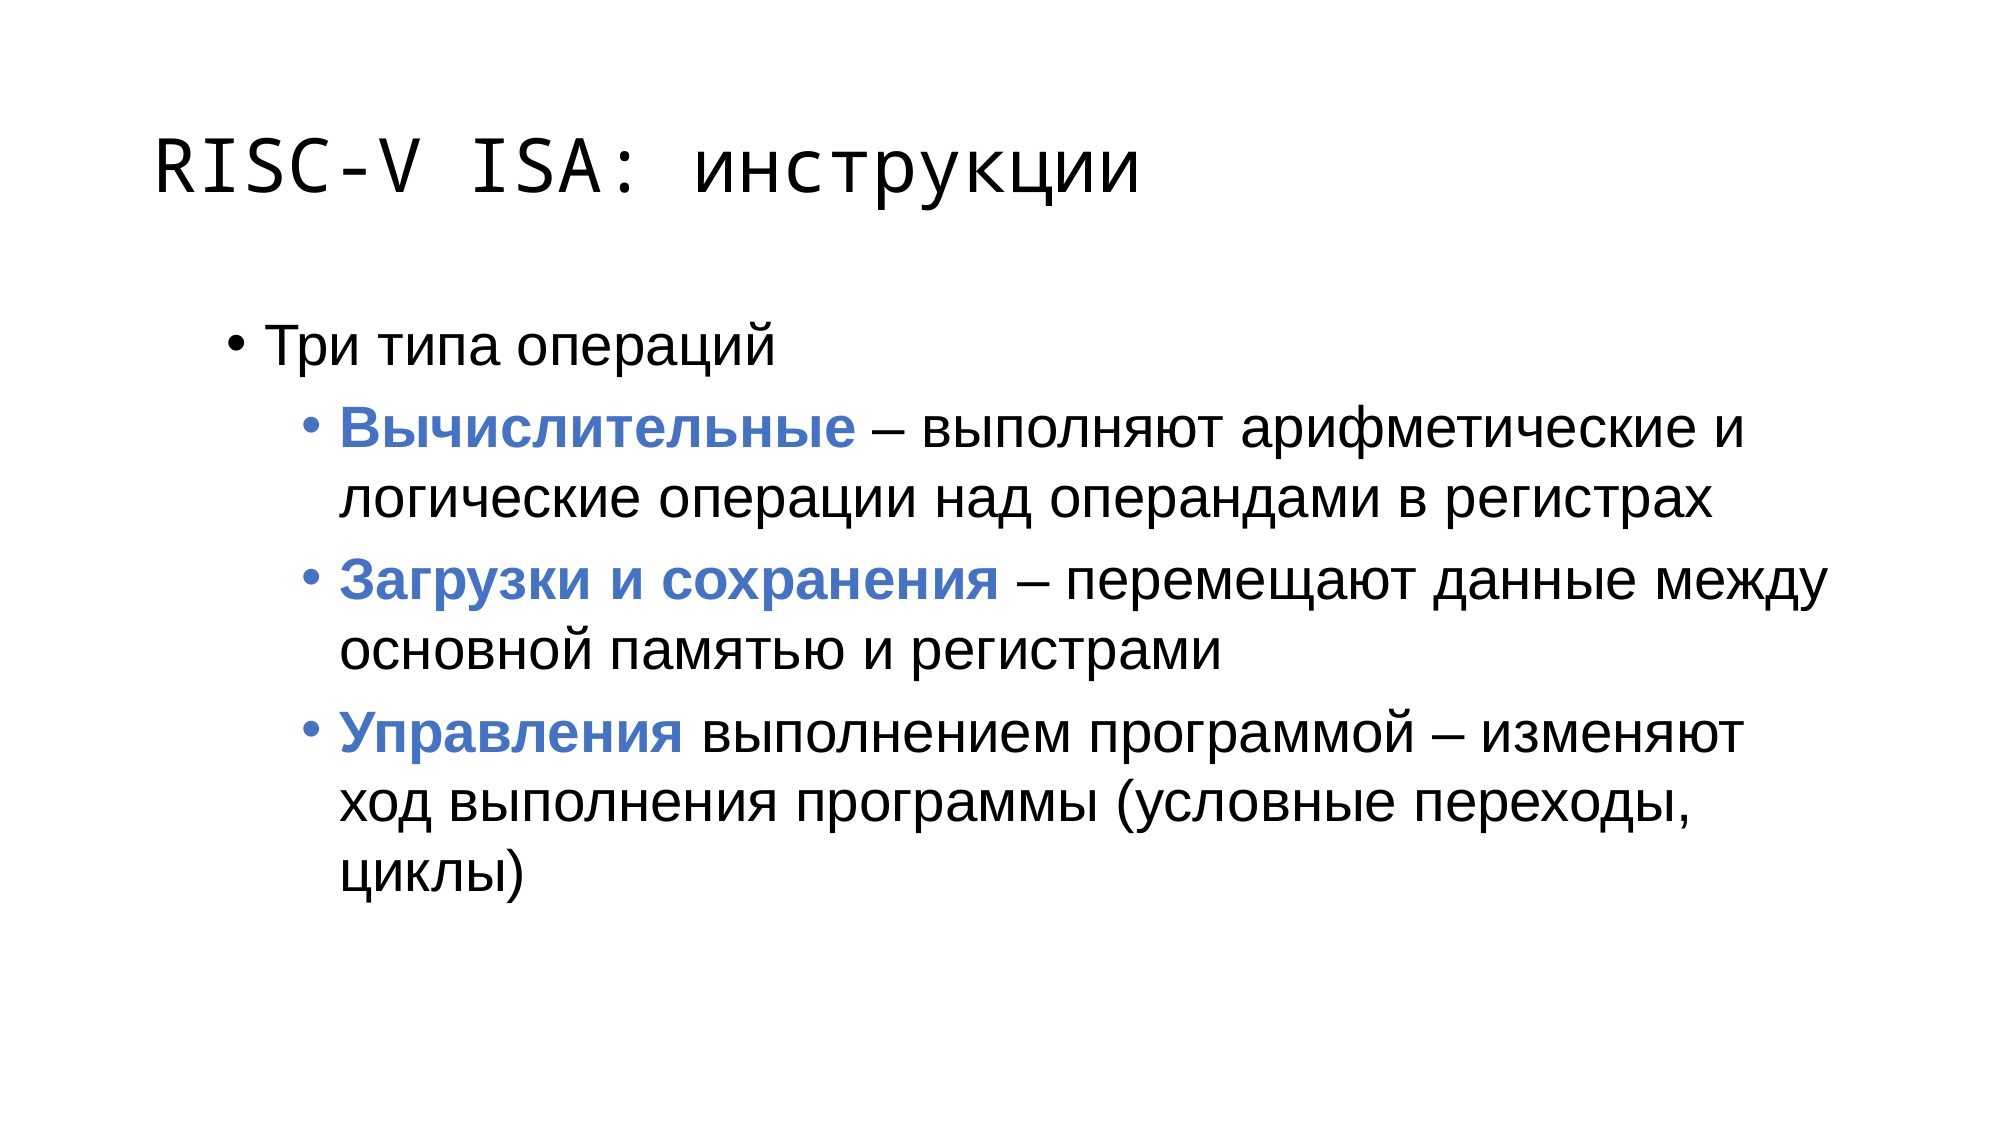

# RISC-V ISA: инструкции
Три типа операций
Вычислительные – выполняют арифметические и логические операции над операндами в регистрах
Загрузки и сохранения – перемещают данные между основной памятью и регистрами
Управления выполнением программой – изменяют ход выполнения программы (условные переходы, циклы)